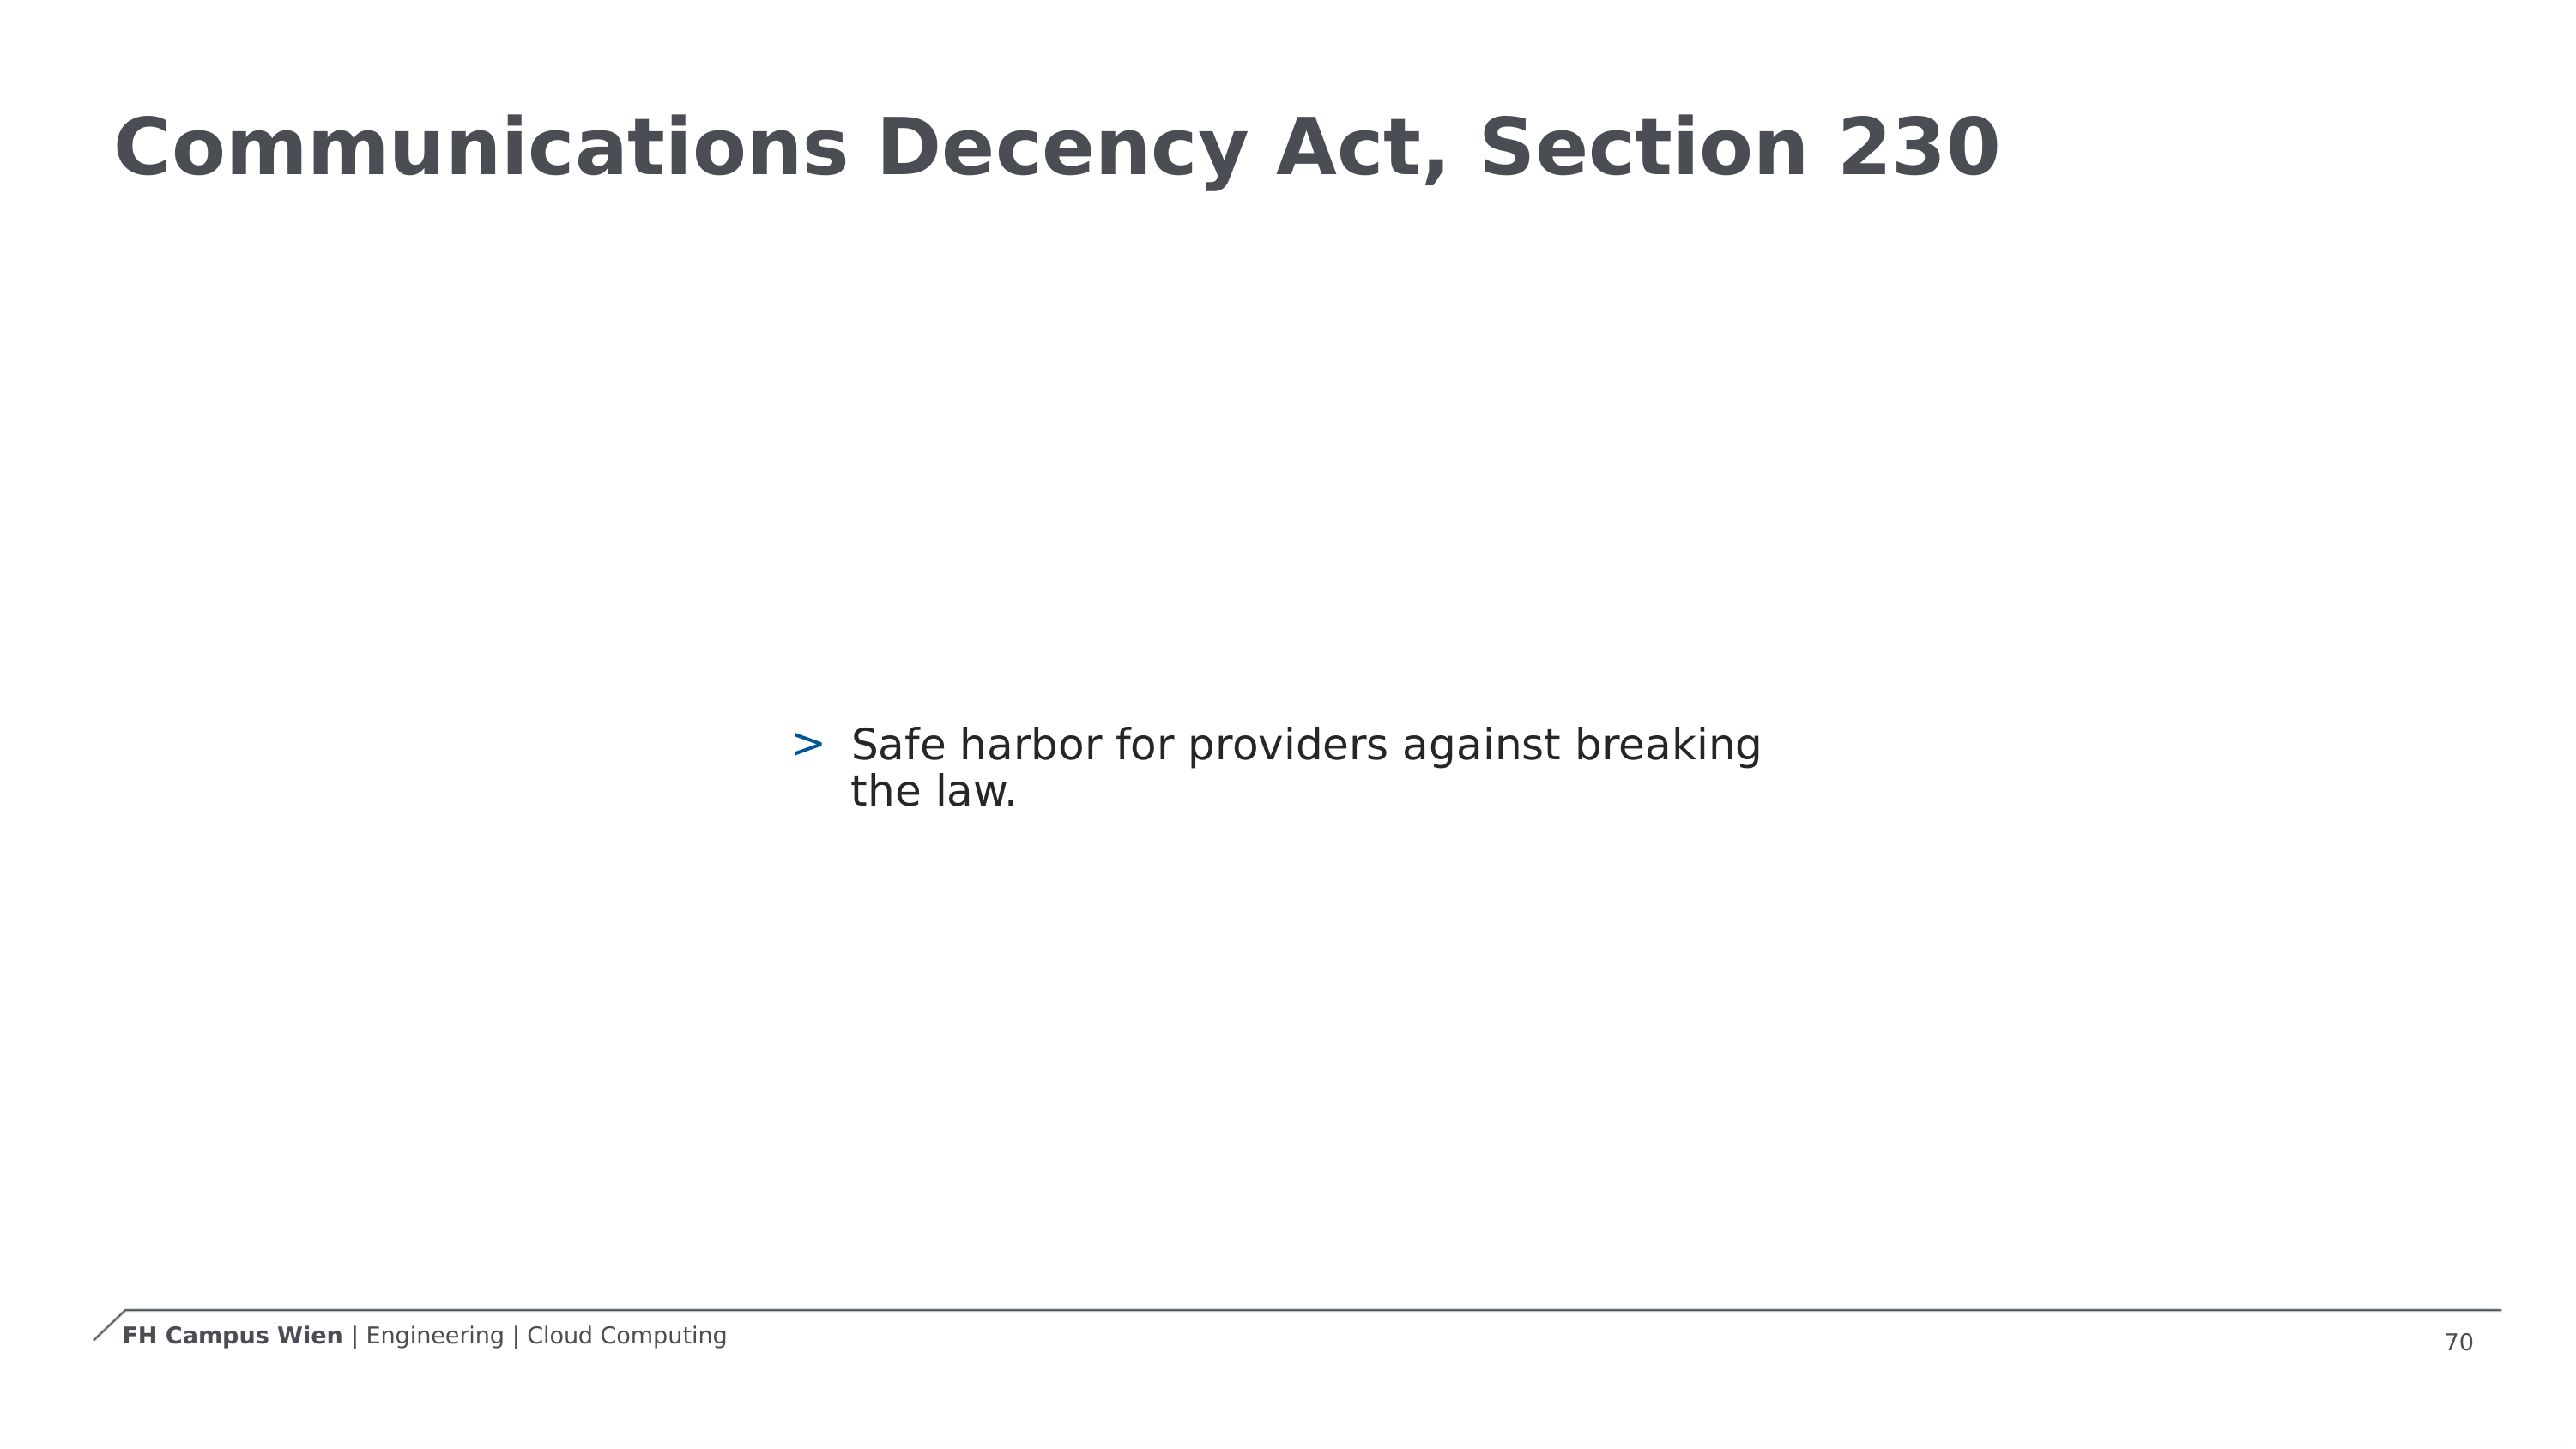

# Communications Decency Act, Section 230
 Safe harbor for providers against breaking
 the law.